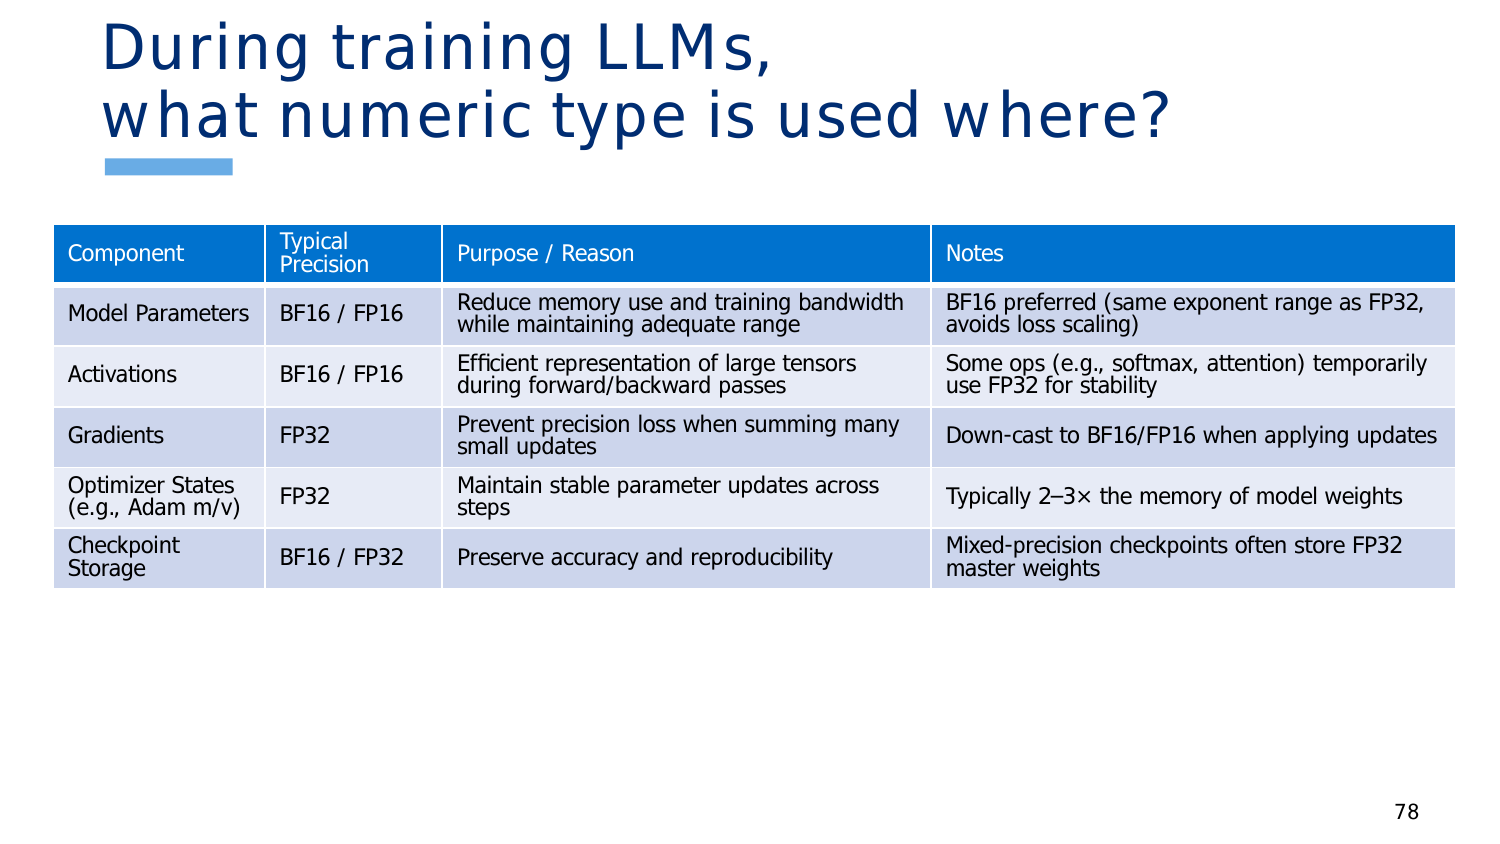

# During training LLMs, what numeric type is used where?
| Component | Typical Precision | Purpose / Reason | Notes |
| --- | --- | --- | --- |
| Model Parameters | BF16 / FP16 | Reduce memory use and training bandwidth while maintaining adequate range | BF16 preferred (same exponent range as FP32, avoids loss scaling) |
| Activations | BF16 / FP16 | Efficient representation of large tensors during forward/backward passes | Some ops (e.g., softmax, attention) temporarily use FP32 for stability |
| Gradients | FP32 | Prevent precision loss when summing many small updates | Down-cast to BF16/FP16 when applying updates |
| Optimizer States (e.g., Adam m/v) | FP32 | Maintain stable parameter updates across steps | Typically 2–3× the memory of model weights |
| Checkpoint Storage | BF16 / FP32 | Preserve accuracy and reproducibility | Mixed-precision checkpoints often store FP32 master weights |